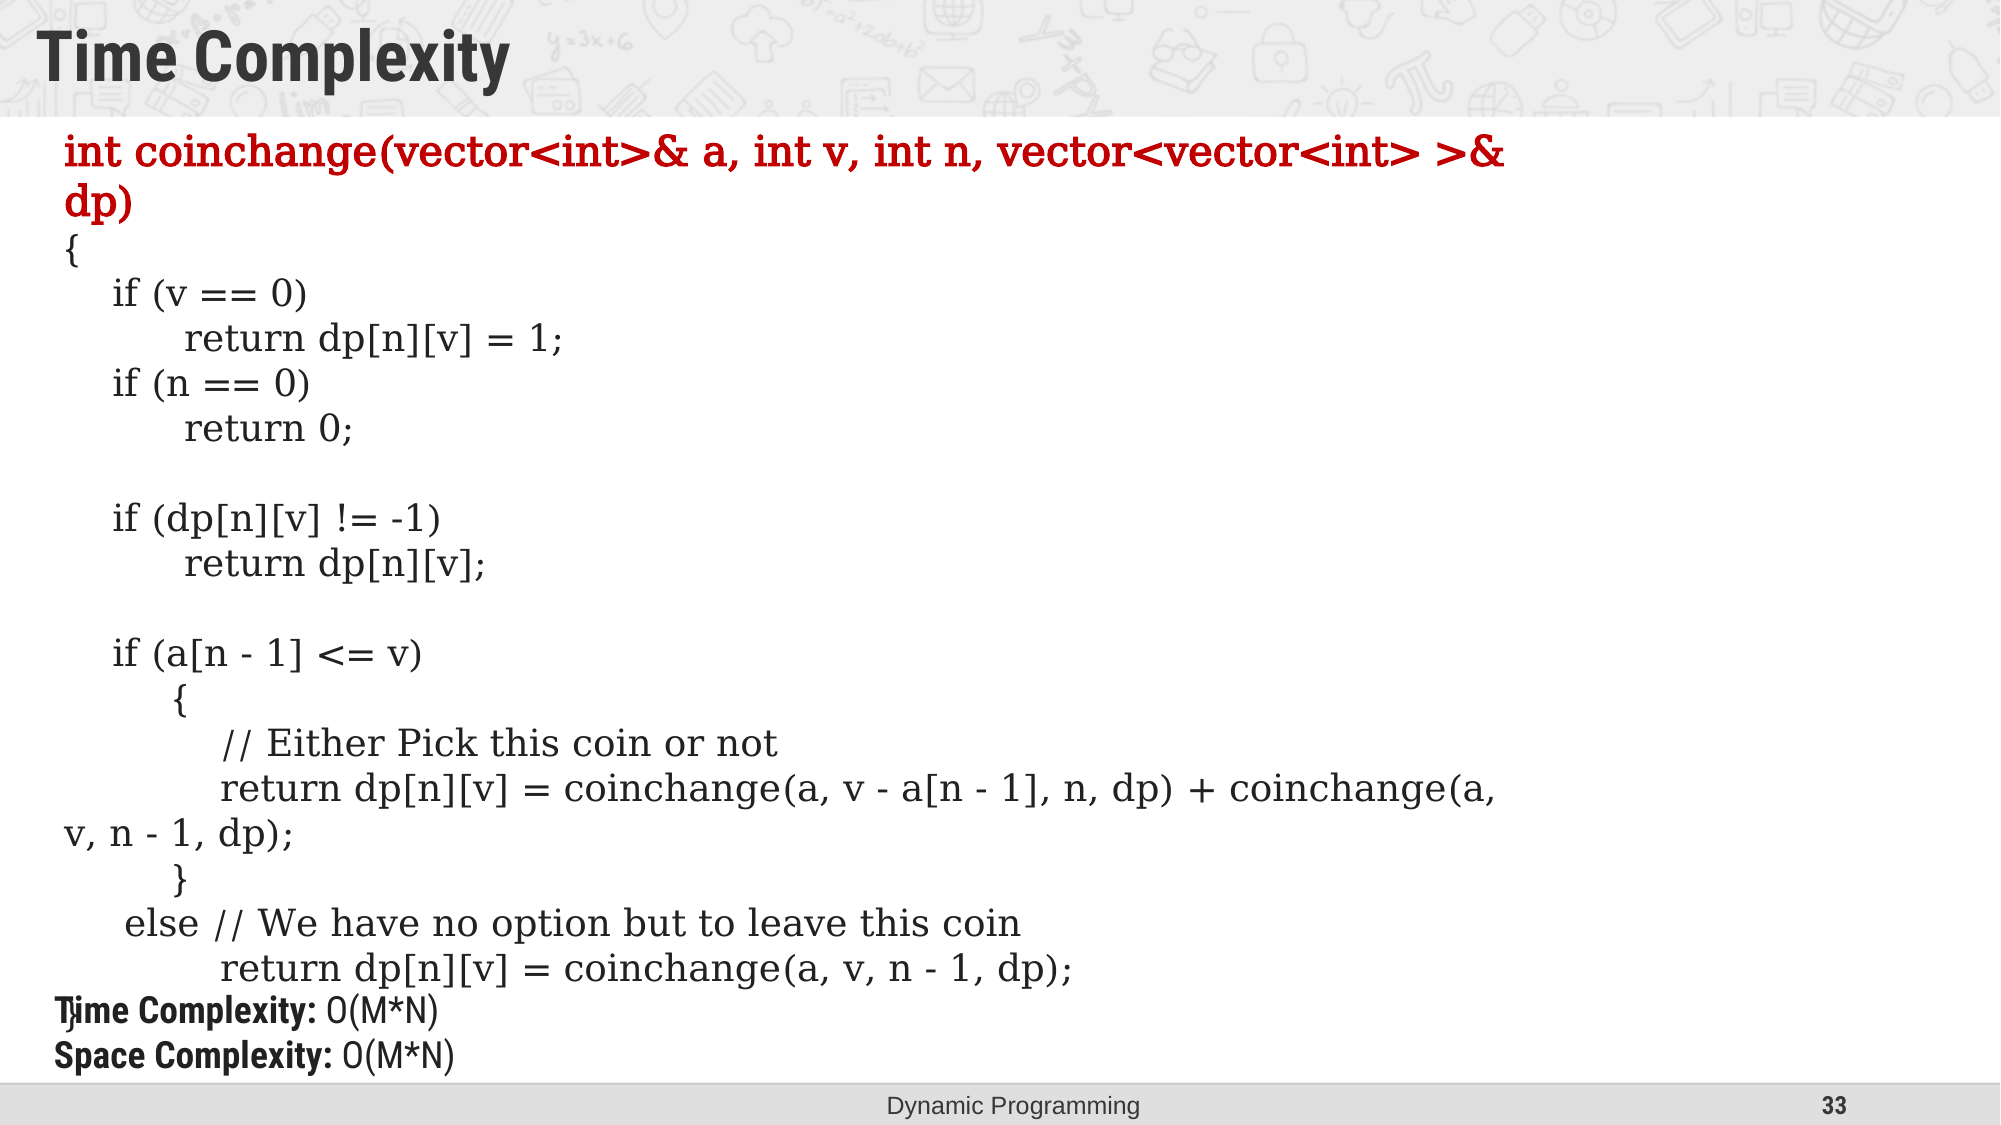

# Time Complexity
int coinchange(vector<int>& a, int v, int n, vector<vector<int> >& dp)
{
    if (v == 0)
          return dp[n][v] = 1;
    if (n == 0)
          return 0;

    if (dp[n][v] != -1)
          return dp[n][v];

    if (a[n - 1] <= v)
         {
             // Either Pick this coin or not
             return dp[n][v] = coinchange(a, v - a[n - 1], n, dp) + coinchange(a, v, n - 1, dp);
         }
     else // We have no option but to leave this coin
             return dp[n][v] = coinchange(a, v, n - 1, dp);
}
Time Complexity: O(M*N)
Space Complexity: O(M*N)